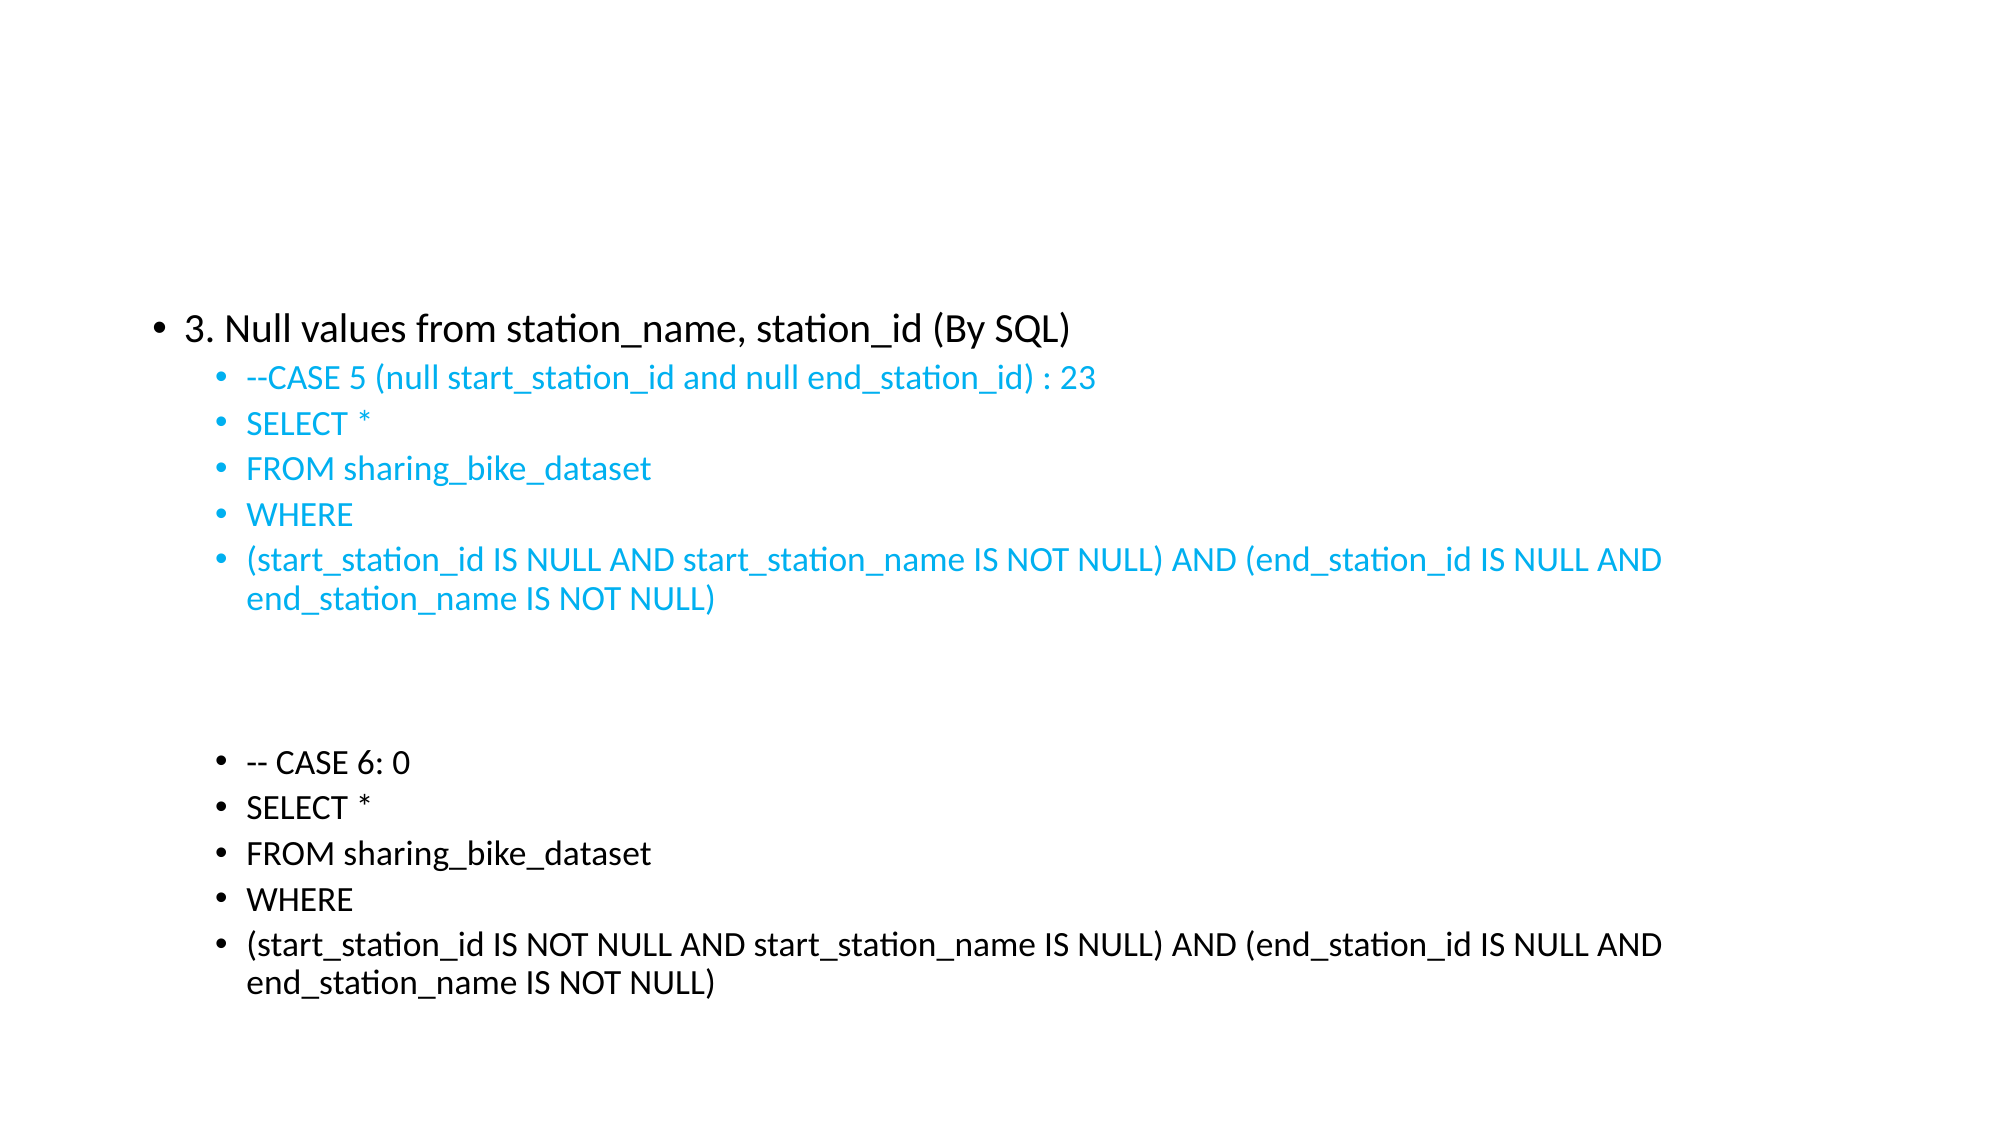

#
3. Null values from station_name, station_id (By SQL)
--CASE 5 (null start_station_id and null end_station_id) : 23
SELECT *
FROM sharing_bike_dataset
WHERE
(start_station_id IS NULL AND start_station_name IS NOT NULL) AND (end_station_id IS NULL AND end_station_name IS NOT NULL)

-- CASE 6: 0
SELECT *
FROM sharing_bike_dataset
WHERE
(start_station_id IS NOT NULL AND start_station_name IS NULL) AND (end_station_id IS NULL AND end_station_name IS NOT NULL)